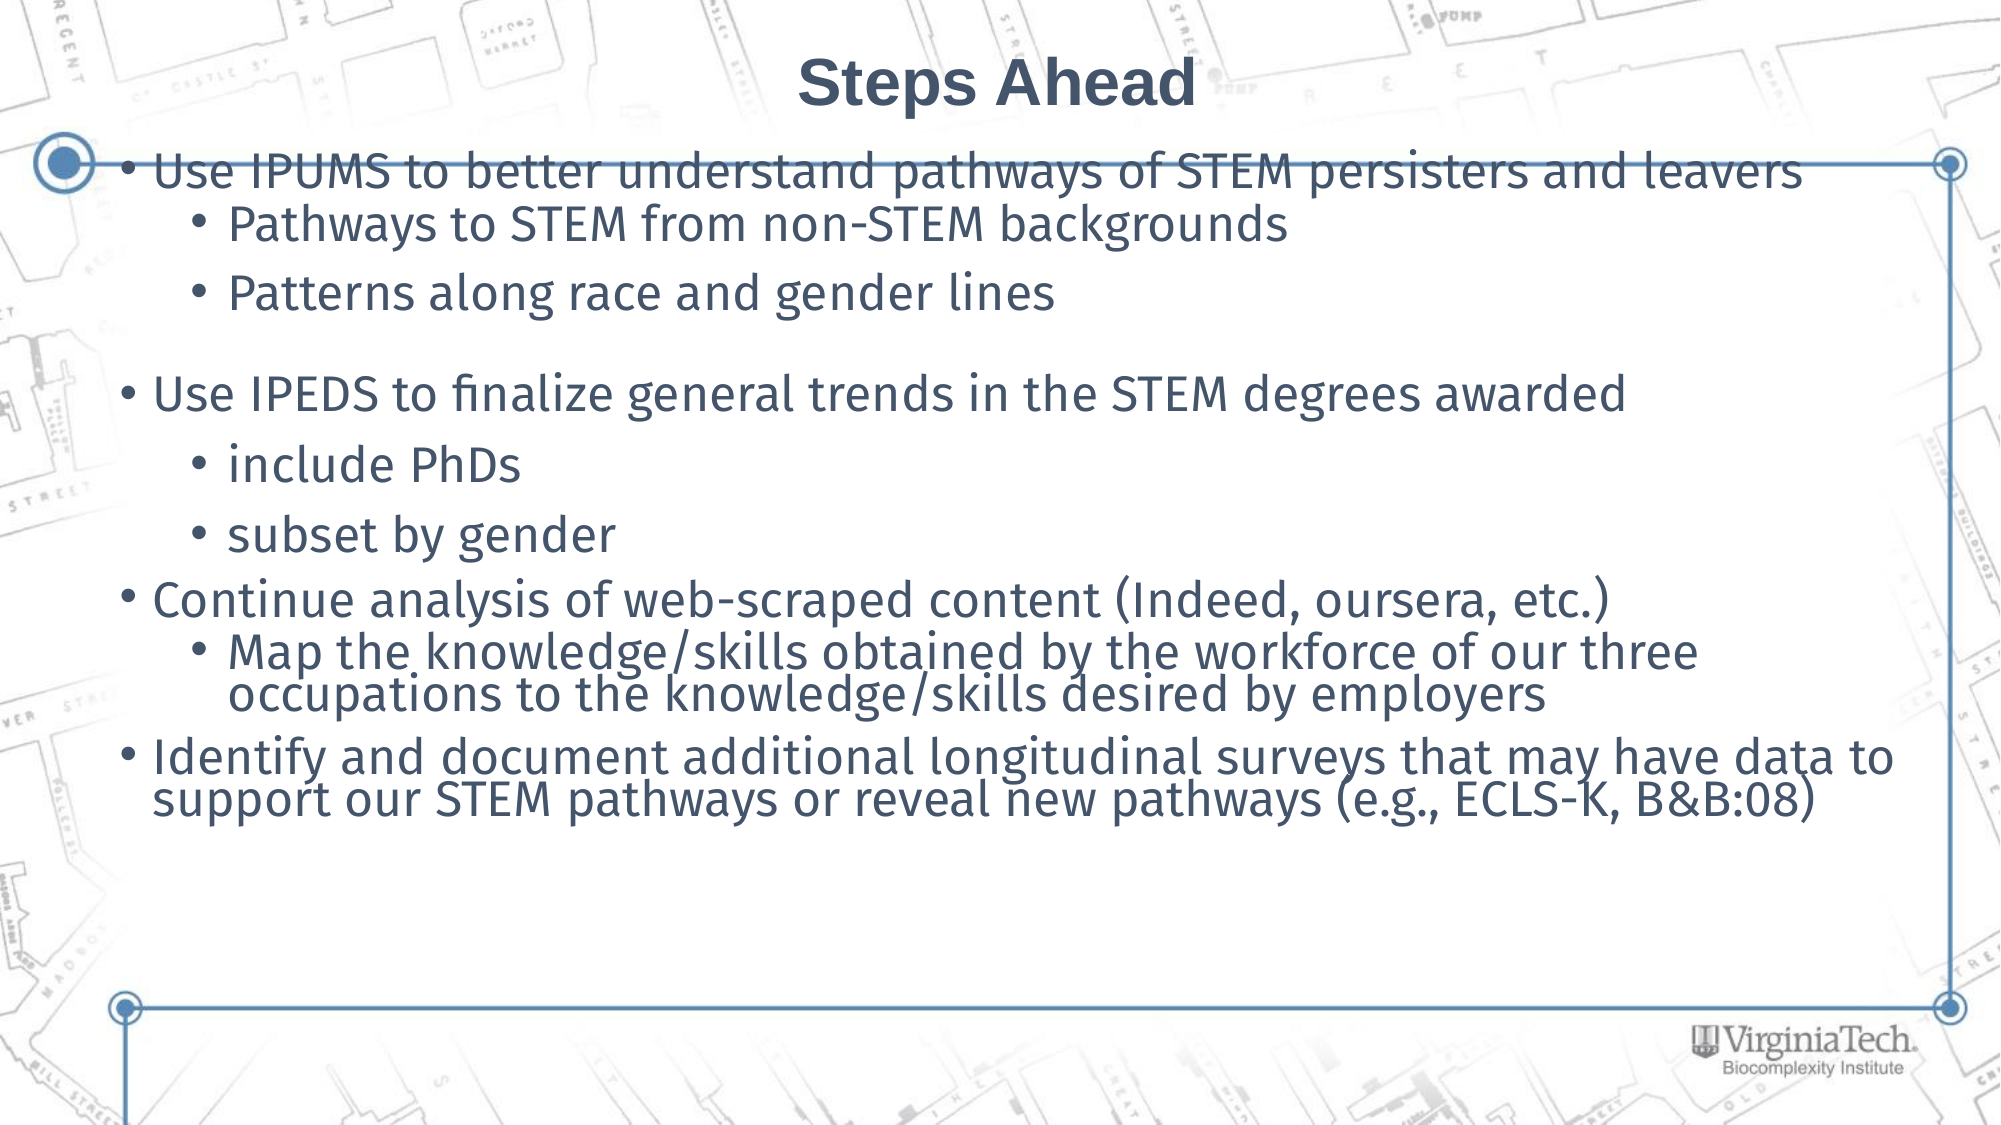

# Steps Ahead
Use IPUMS to better understand pathways of STEM persisters and leavers
Pathways to STEM from non-STEM backgrounds
Patterns along race and gender lines
Use IPEDS to finalize general trends in the STEM degrees awarded
include PhDs
subset by gender
Continue analysis of web-scraped content (Indeed, oursera, etc.)
Map the knowledge/skills obtained by the workforce of our three occupations to the knowledge/skills desired by employers
Identify and document additional longitudinal surveys that may have data to support our STEM pathways or reveal new pathways (e.g., ECLS-K, B&B:08)